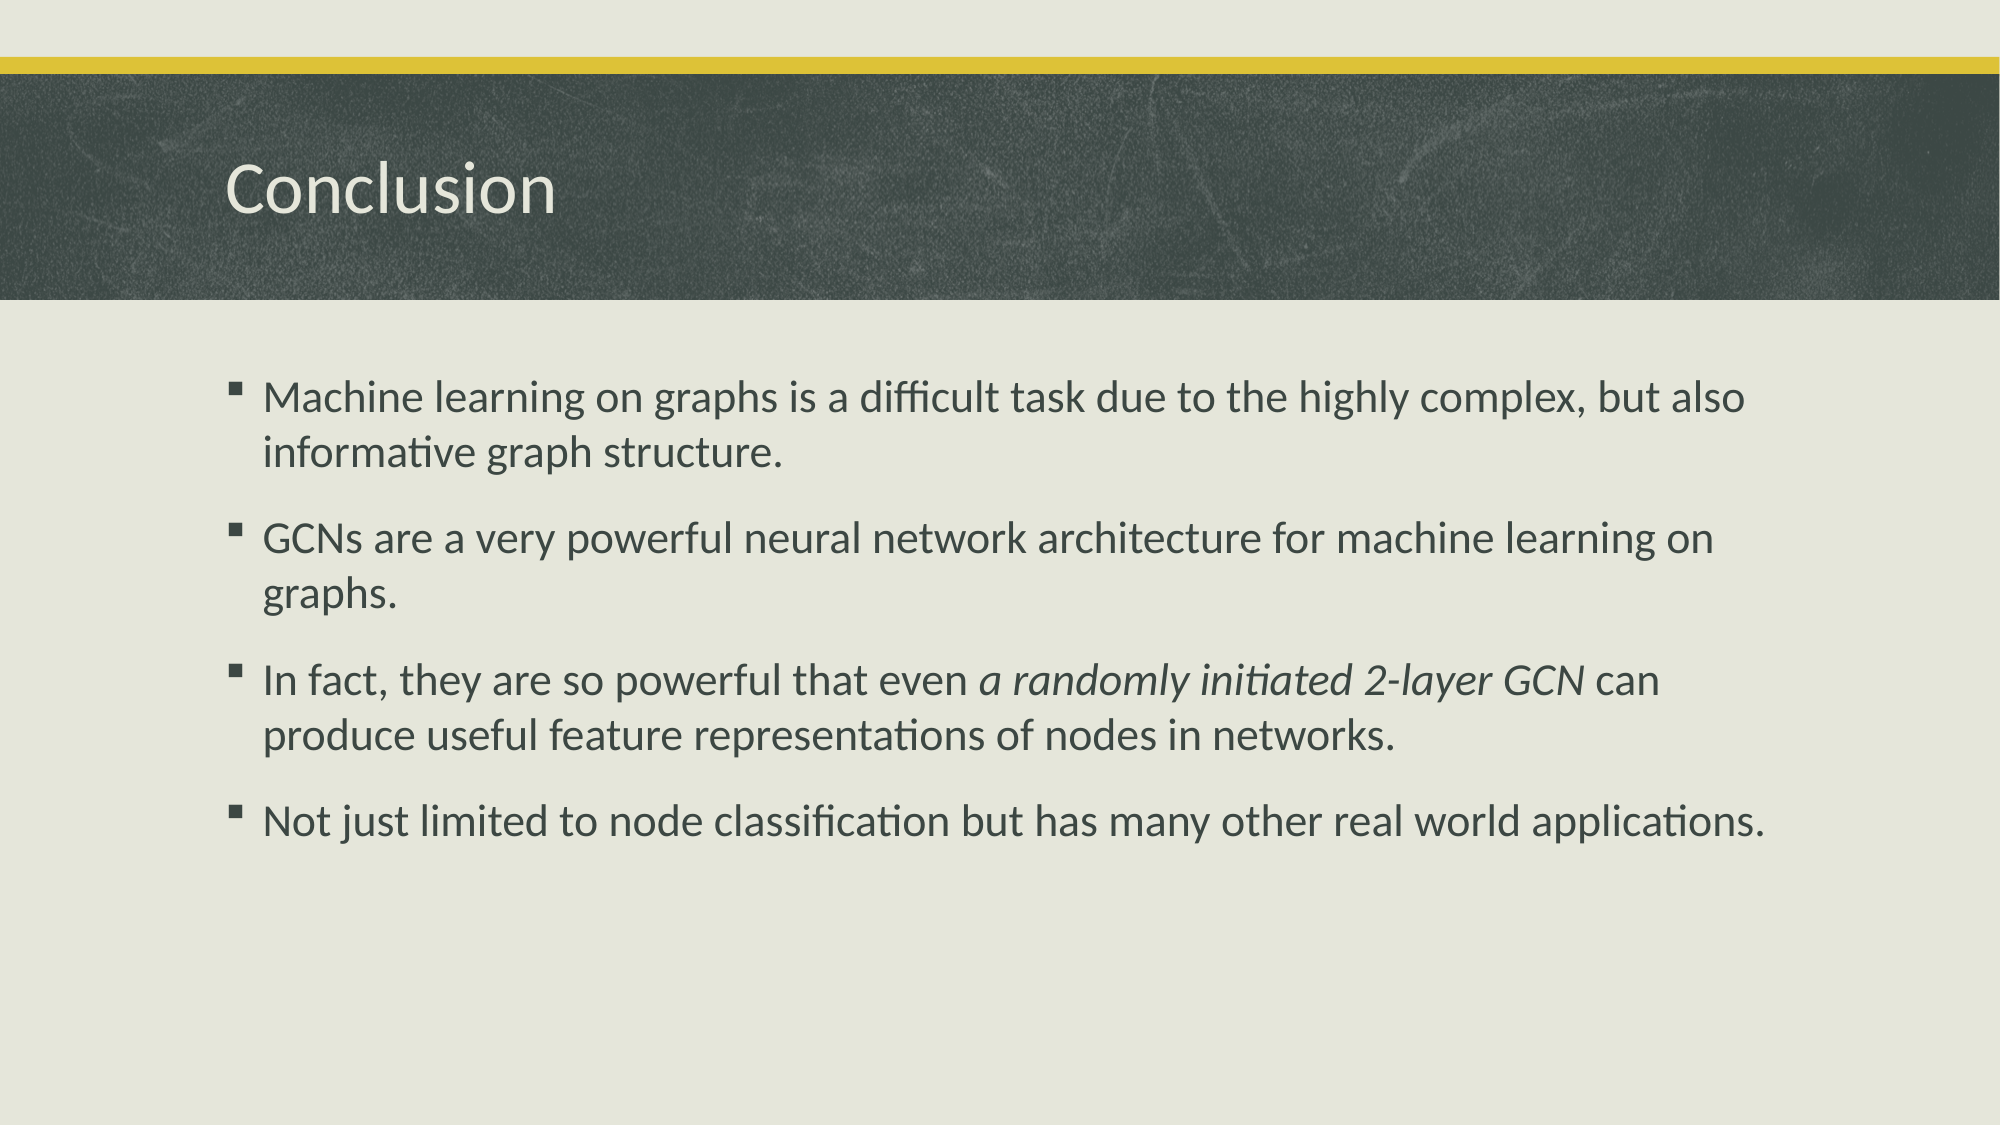

# Conclusion
Machine learning on graphs is a difficult task due to the highly complex, but also informative graph structure.
GCNs are a very powerful neural network architecture for machine learning on graphs.
In fact, they are so powerful that even a randomly initiated 2-layer GCN can produce useful feature representations of nodes in networks.
Not just limited to node classification but has many other real world applications.